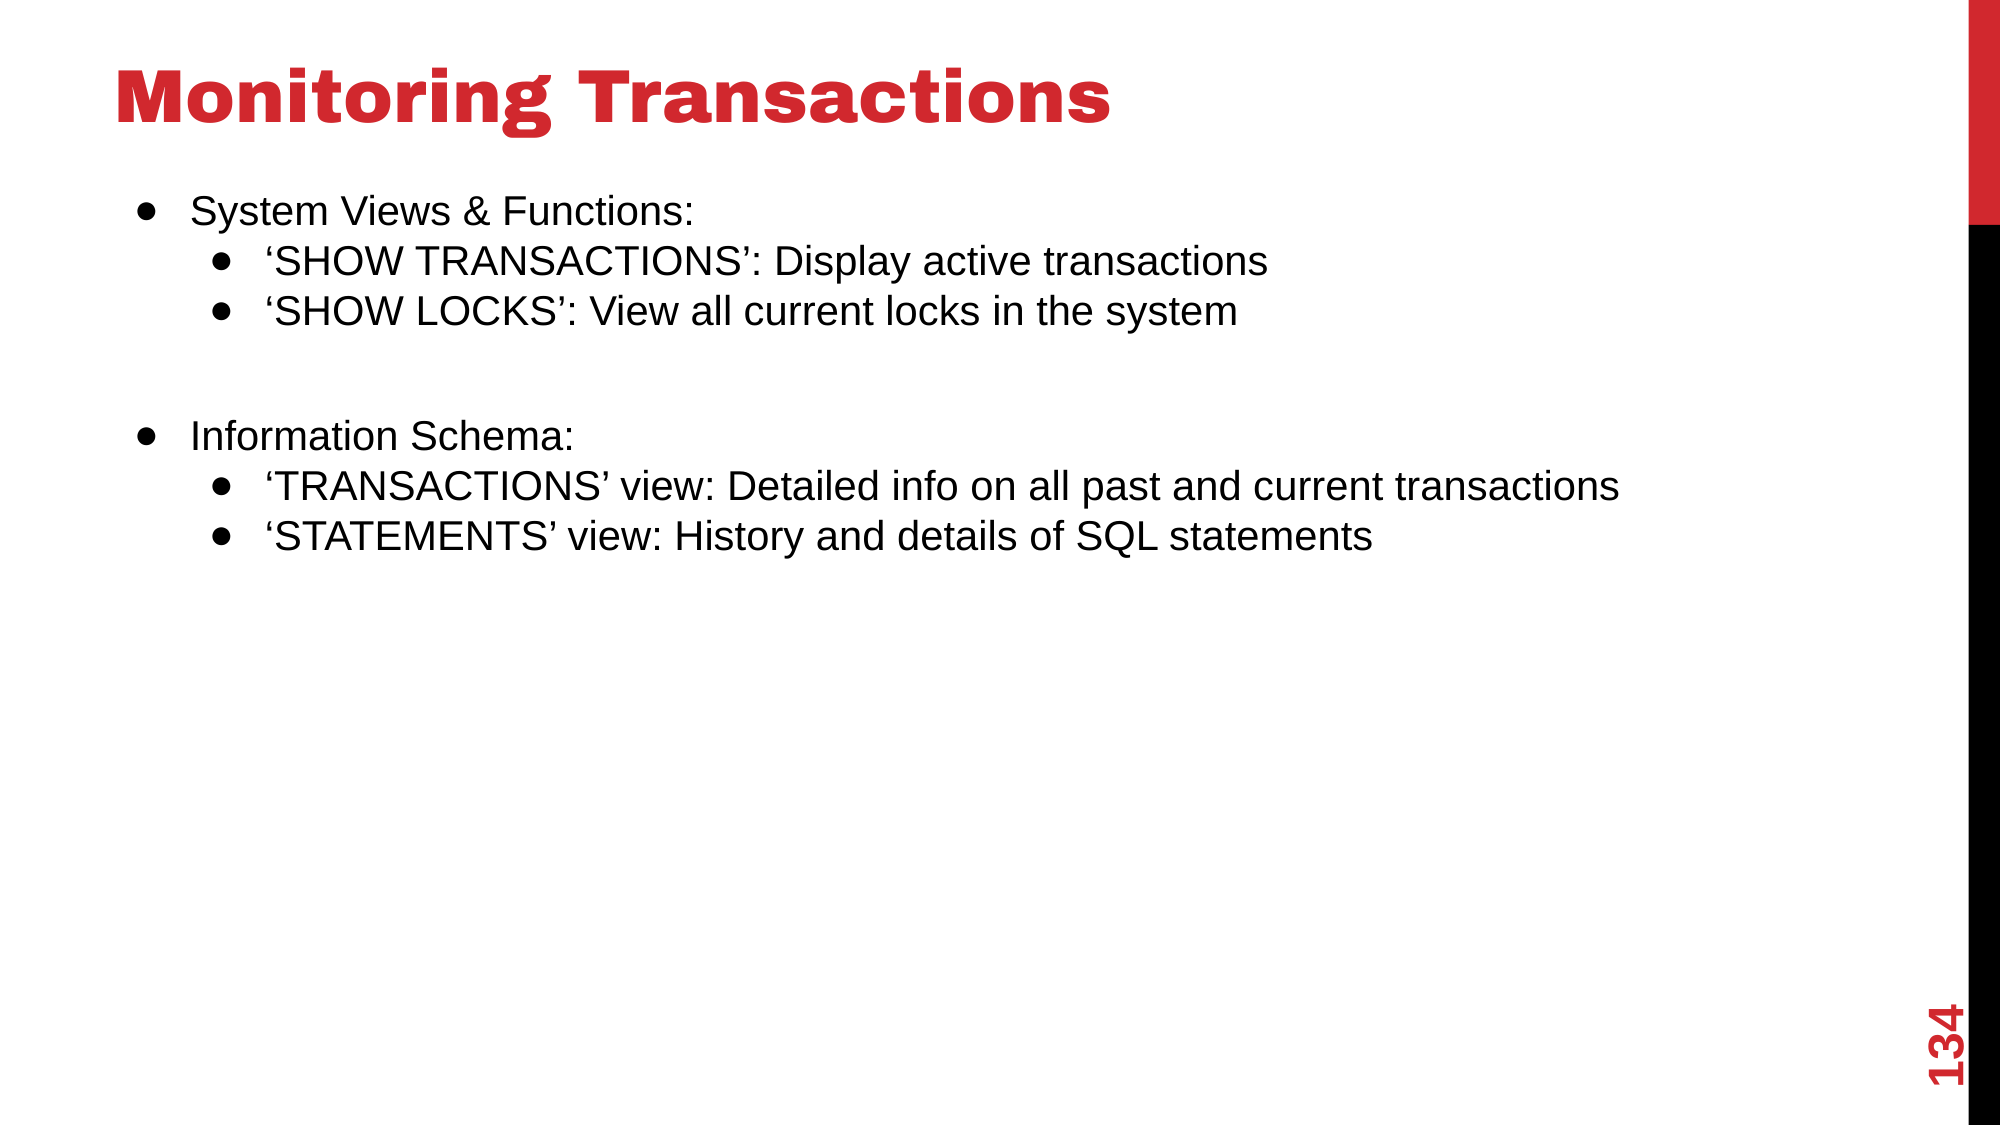

# Monitoring Transactions
System Views & Functions:
‘SHOW TRANSACTIONS’: Display active transactions
‘SHOW LOCKS’: View all current locks in the system

Information Schema:
‘TRANSACTIONS’ view: Detailed info on all past and current transactions
‘STATEMENTS’ view: History and details of SQL statements

134